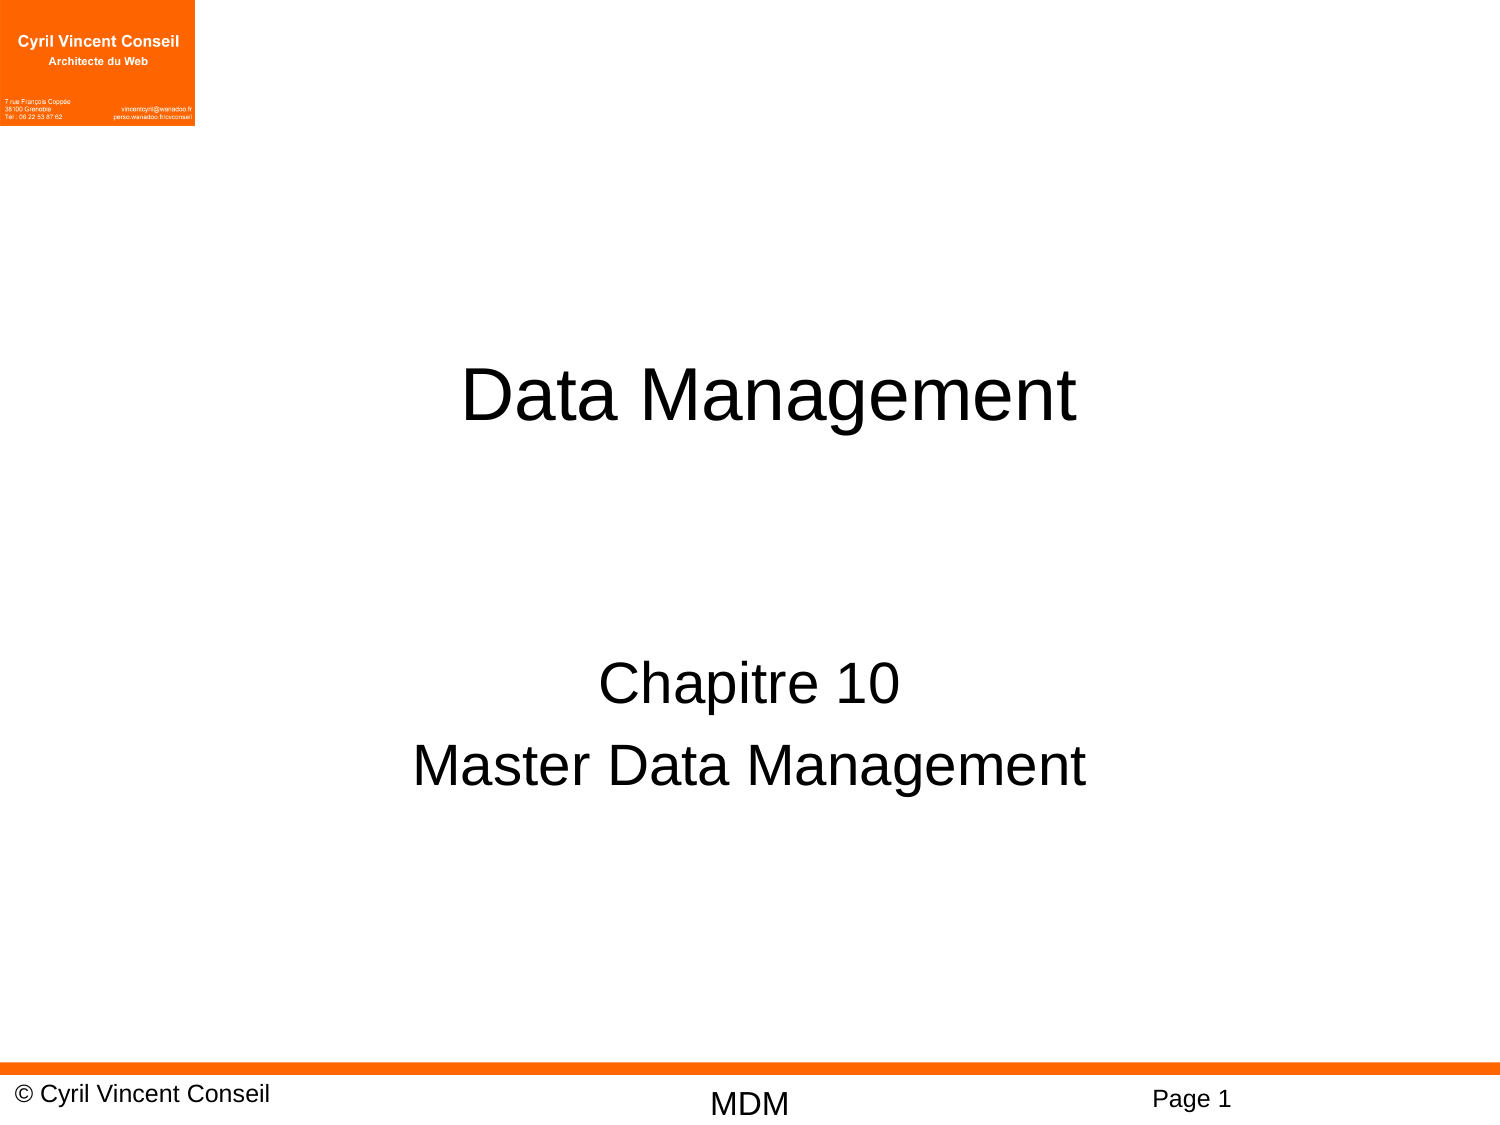

Data Management
Chapitre 10
Master Data Management